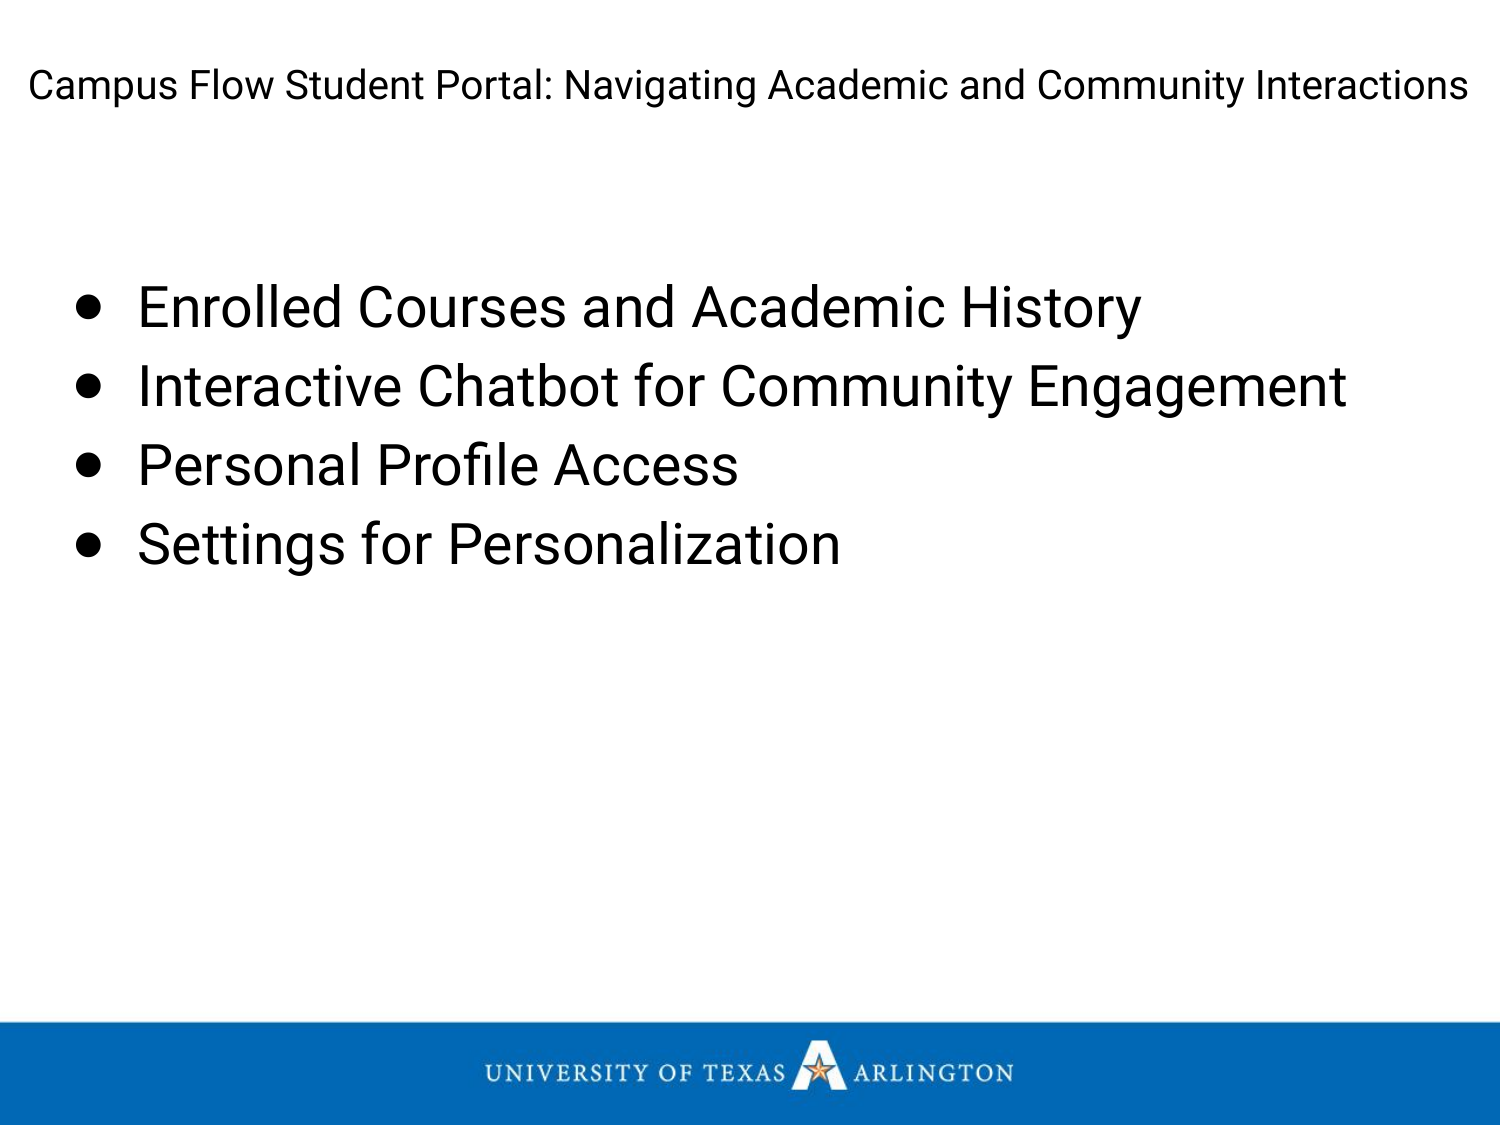

Campus Flow Student Portal: Navigating Academic and Community Interactions
Enrolled Courses and Academic History
Interactive Chatbot for Community Engagement
Personal Profile Access
Settings for Personalization